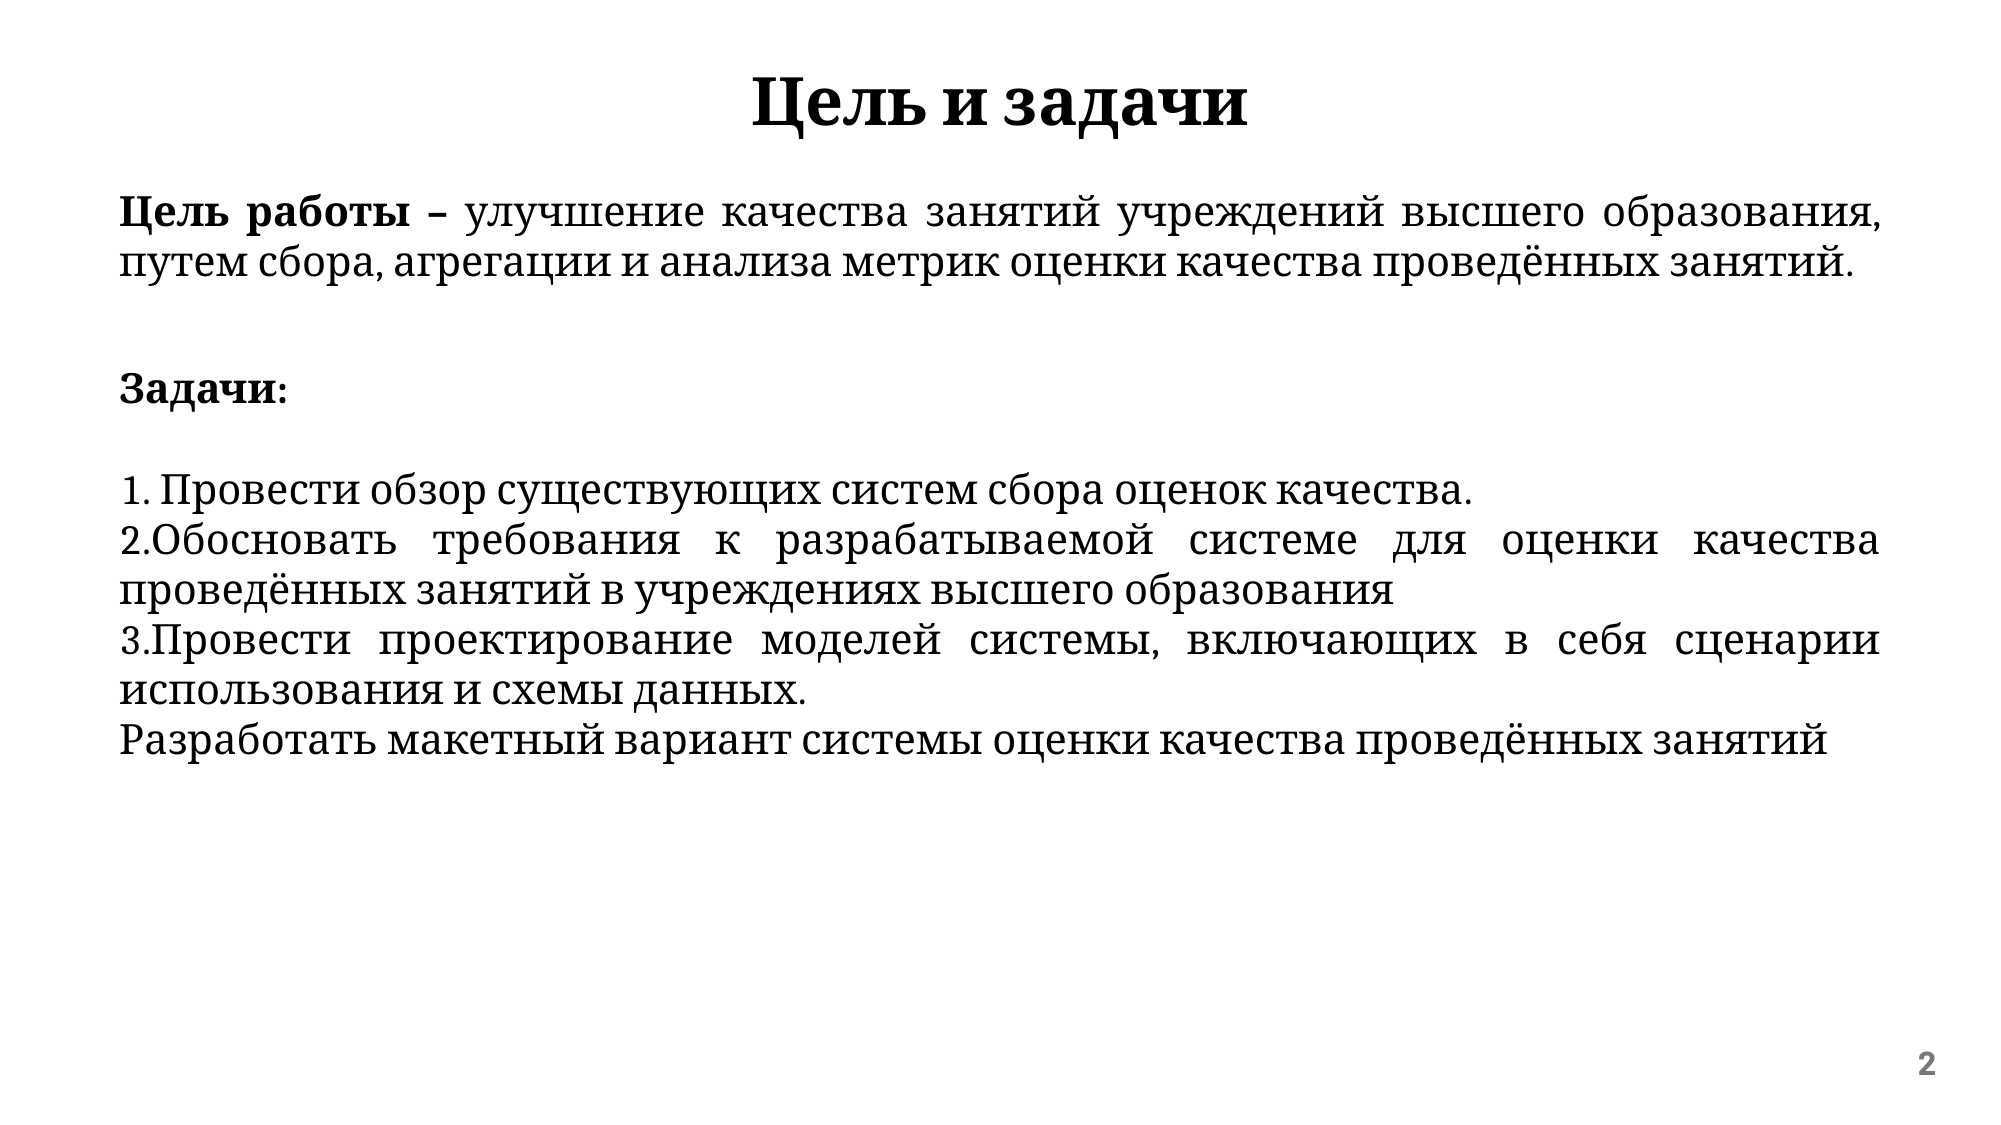

Цель и задачи
Цель работы – улучшение качества занятий учреждений высшего образования, путем сбора, агрегации и анализа метрик оценки качества проведённых занятий.
Задачи:

1. Провести обзор существующих систем сбора оценок качества.
2.Обосновать требования к разрабатываемой системе для оценки качества проведённых занятий в учреждениях высшего образования
3.Провести проектирование моделей системы, включающих в себя сценарии использования и схемы данных.
Разработать макетный вариант системы оценки качества проведённых занятий
2